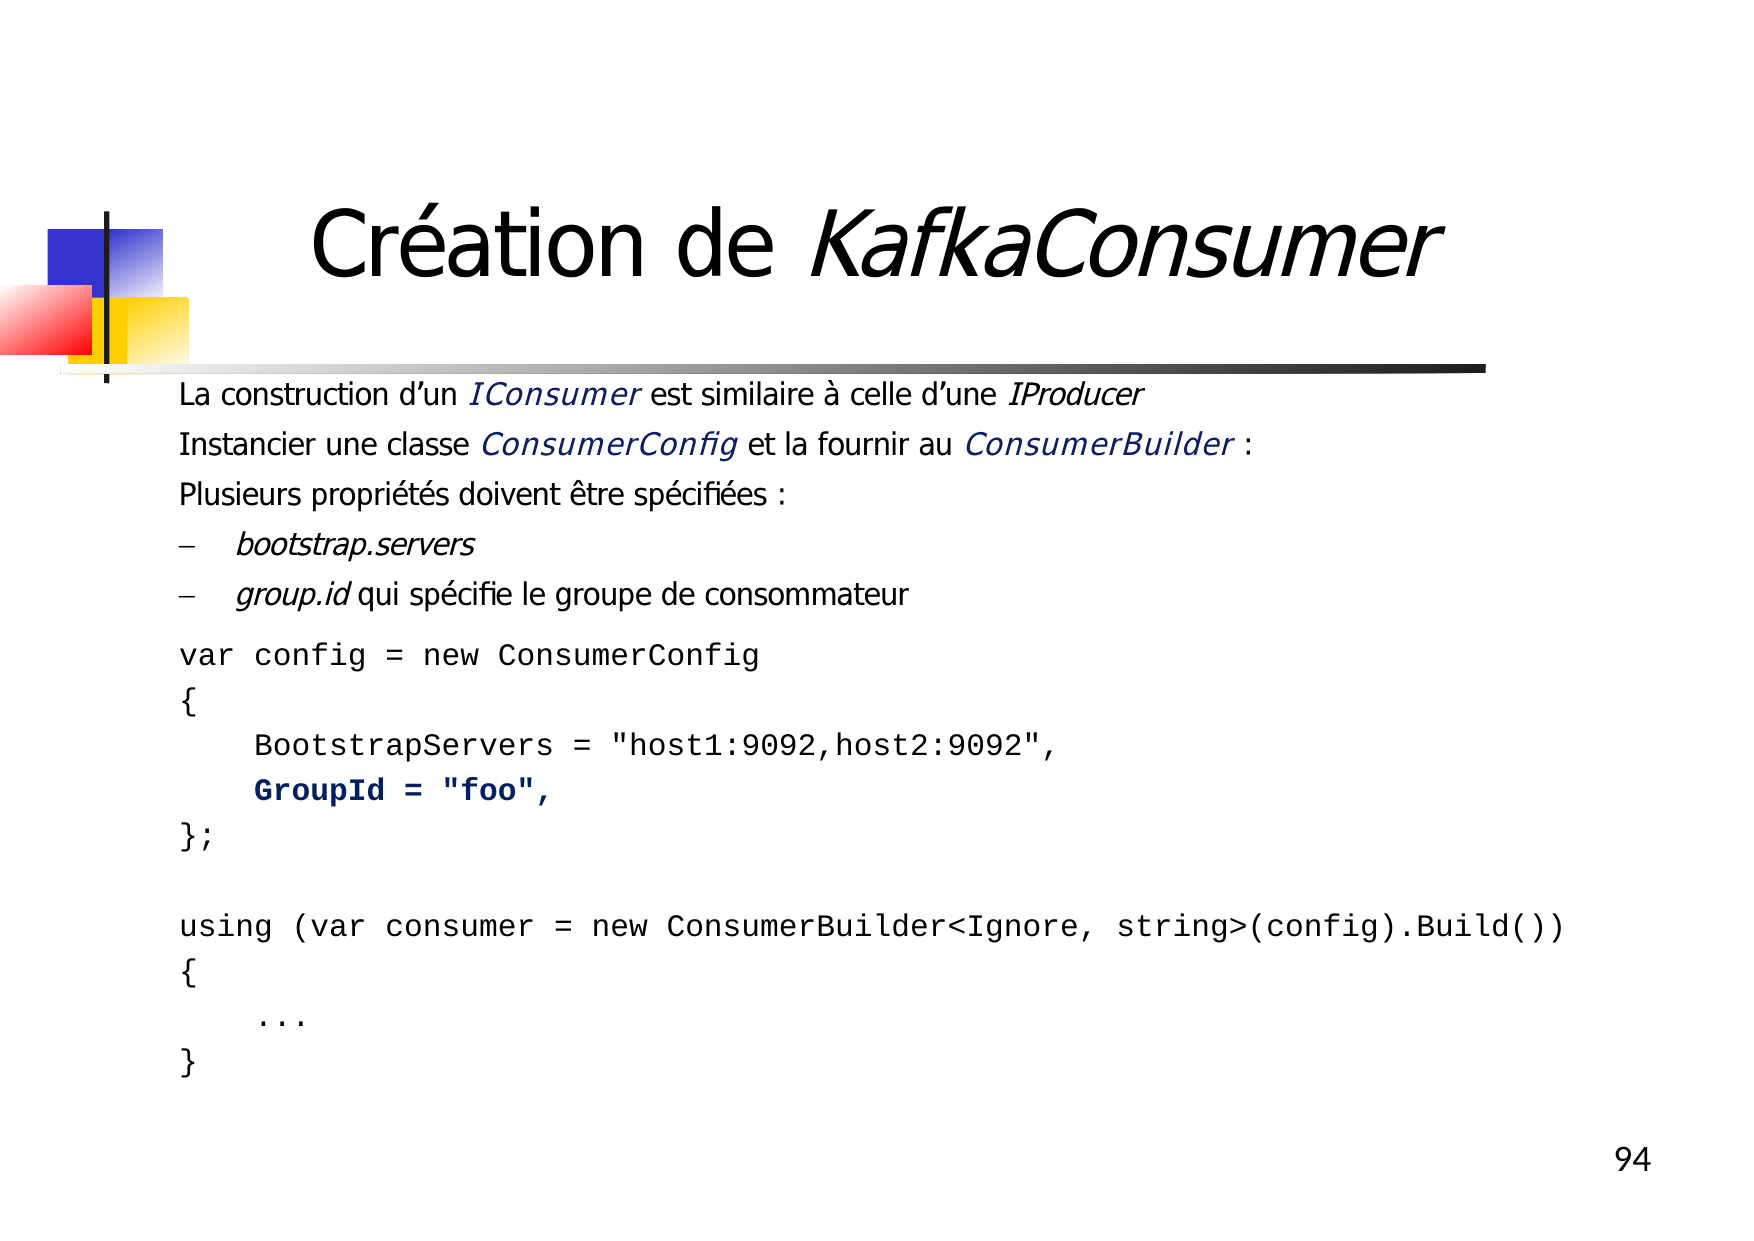

Création de KafkaConsumer
La construction d’un IConsumer est similaire à celle d’une IProducer
Instancier une classe ConsumerConfig et la fournir au ConsumerBuilder :
Plusieurs propriétés doivent être spécifiées :
bootstrap.servers
group.id qui spécifie le groupe de consommateur
var config = new ConsumerConfig
{
    BootstrapServers = "host1:9092,host2:9092",
    GroupId = "foo",
};

using (var consumer = new ConsumerBuilder<Ignore, string>(config).Build())
{
    ...
}